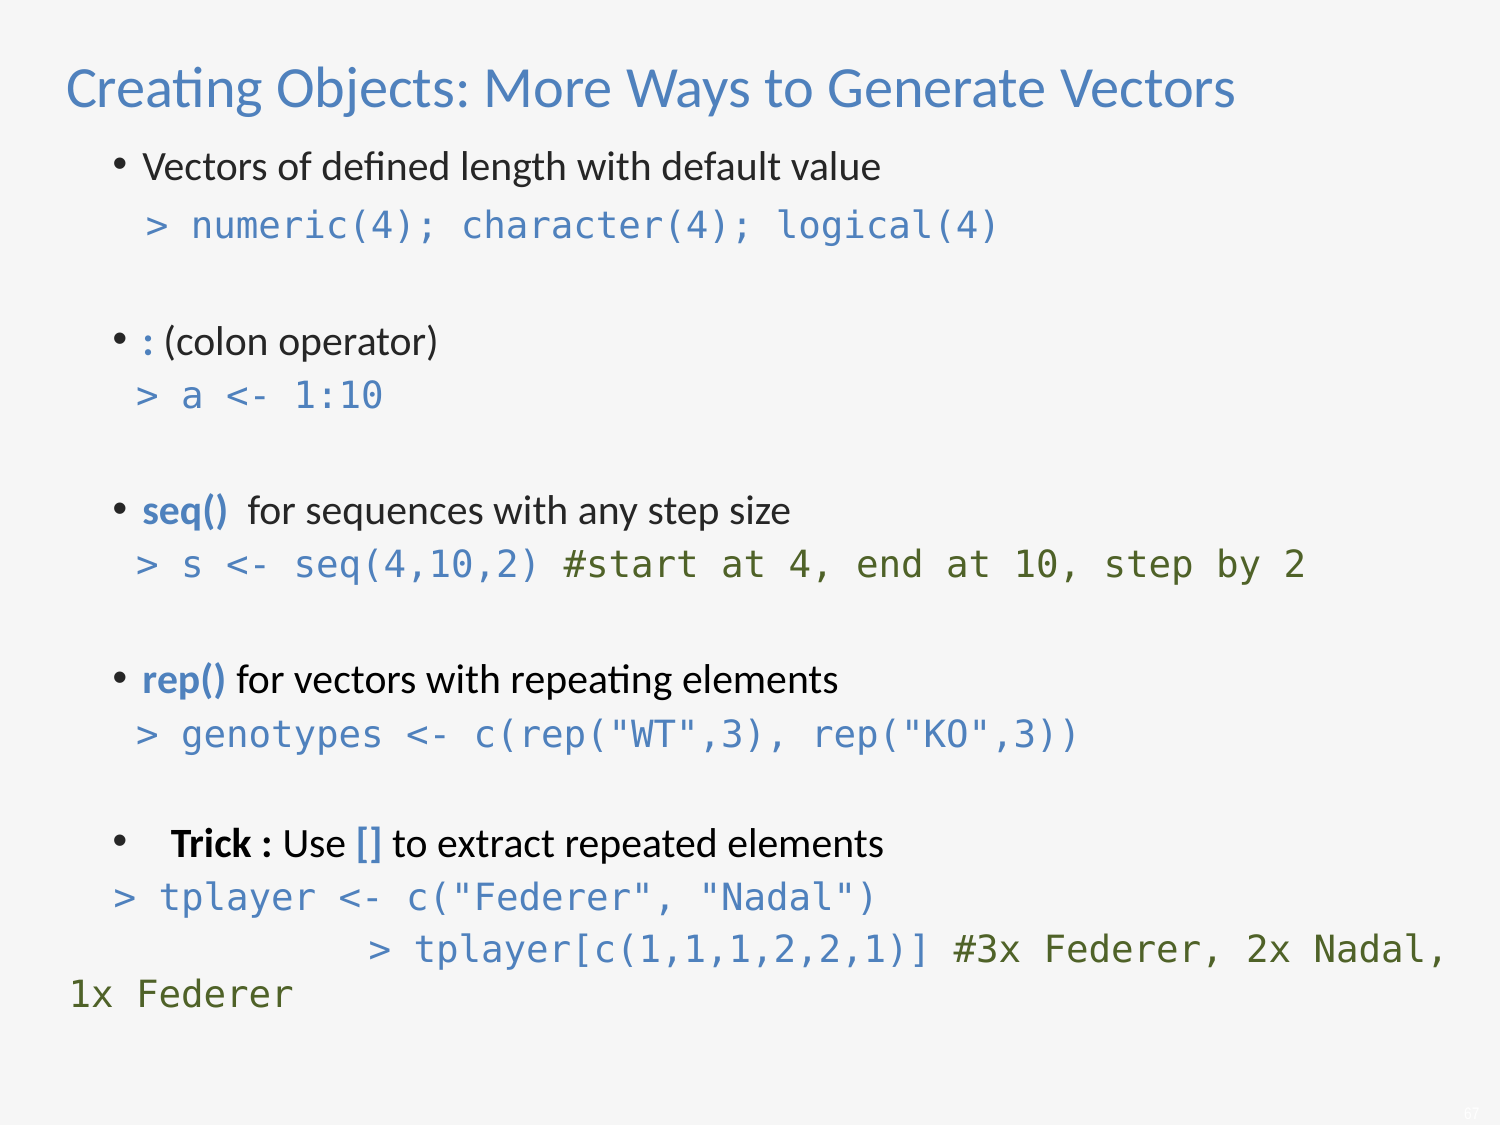

# Creating Objects: More Ways to Generate Vectors
Vectors of defined length with default value
    > numeric(4); character(4); logical(4)

: (colon operator)
   > a <- 1:10

seq()  for sequences with any step size
   > s <- seq(4,10,2) #start at 4, end at 10, step by 2

rep() for vectors with repeating elements
   > genotypes <- c(rep("WT",3), rep("KO",3))

   Trick : Use [] to extract repeated elements
  > tplayer <- c("Federer", "Nadal")
		> tplayer[c(1,1,1,2,2,1)] #3x Federer, 2x Nadal, 1x Federer